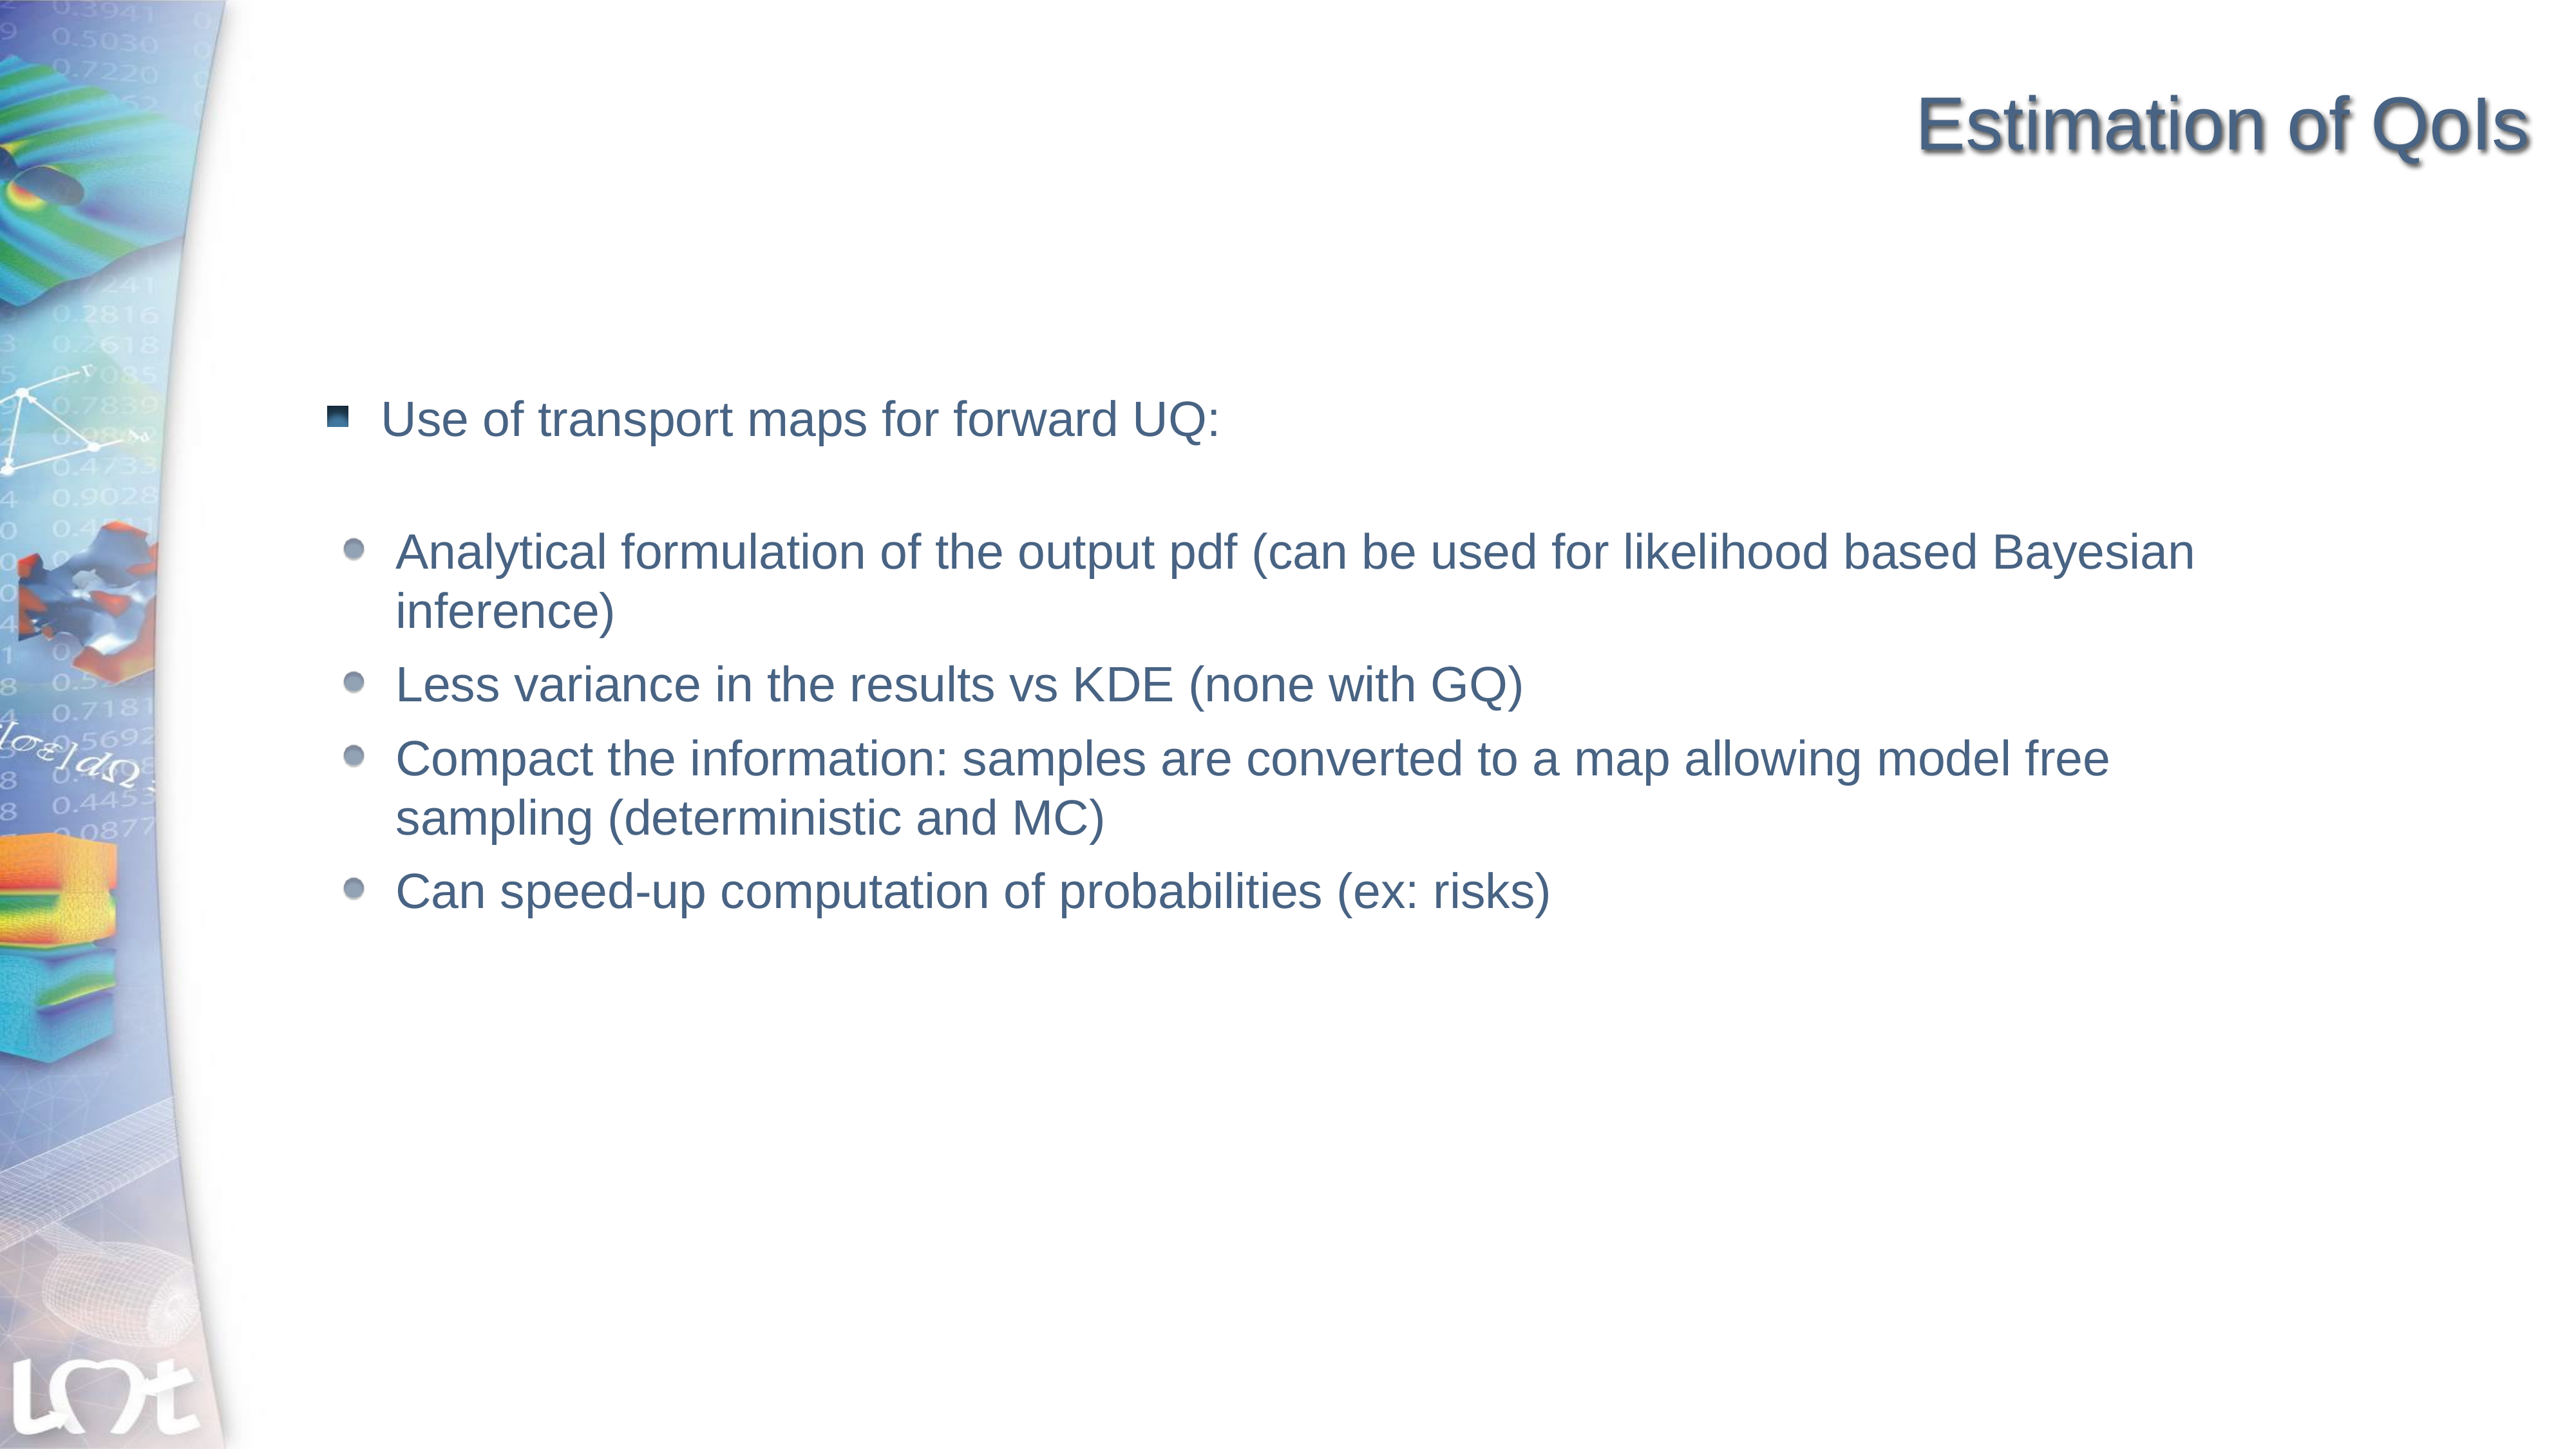

# Estimation of QoIs
Use of transport maps for forward UQ:
Analytical formulation of the output pdf (can be used for likelihood based Bayesian inference)
Less variance in the results vs KDE (none with GQ)
Compact the information: samples are converted to a map allowing model free sampling (deterministic and MC)
Can speed-up computation of probabilities (ex: risks)
22